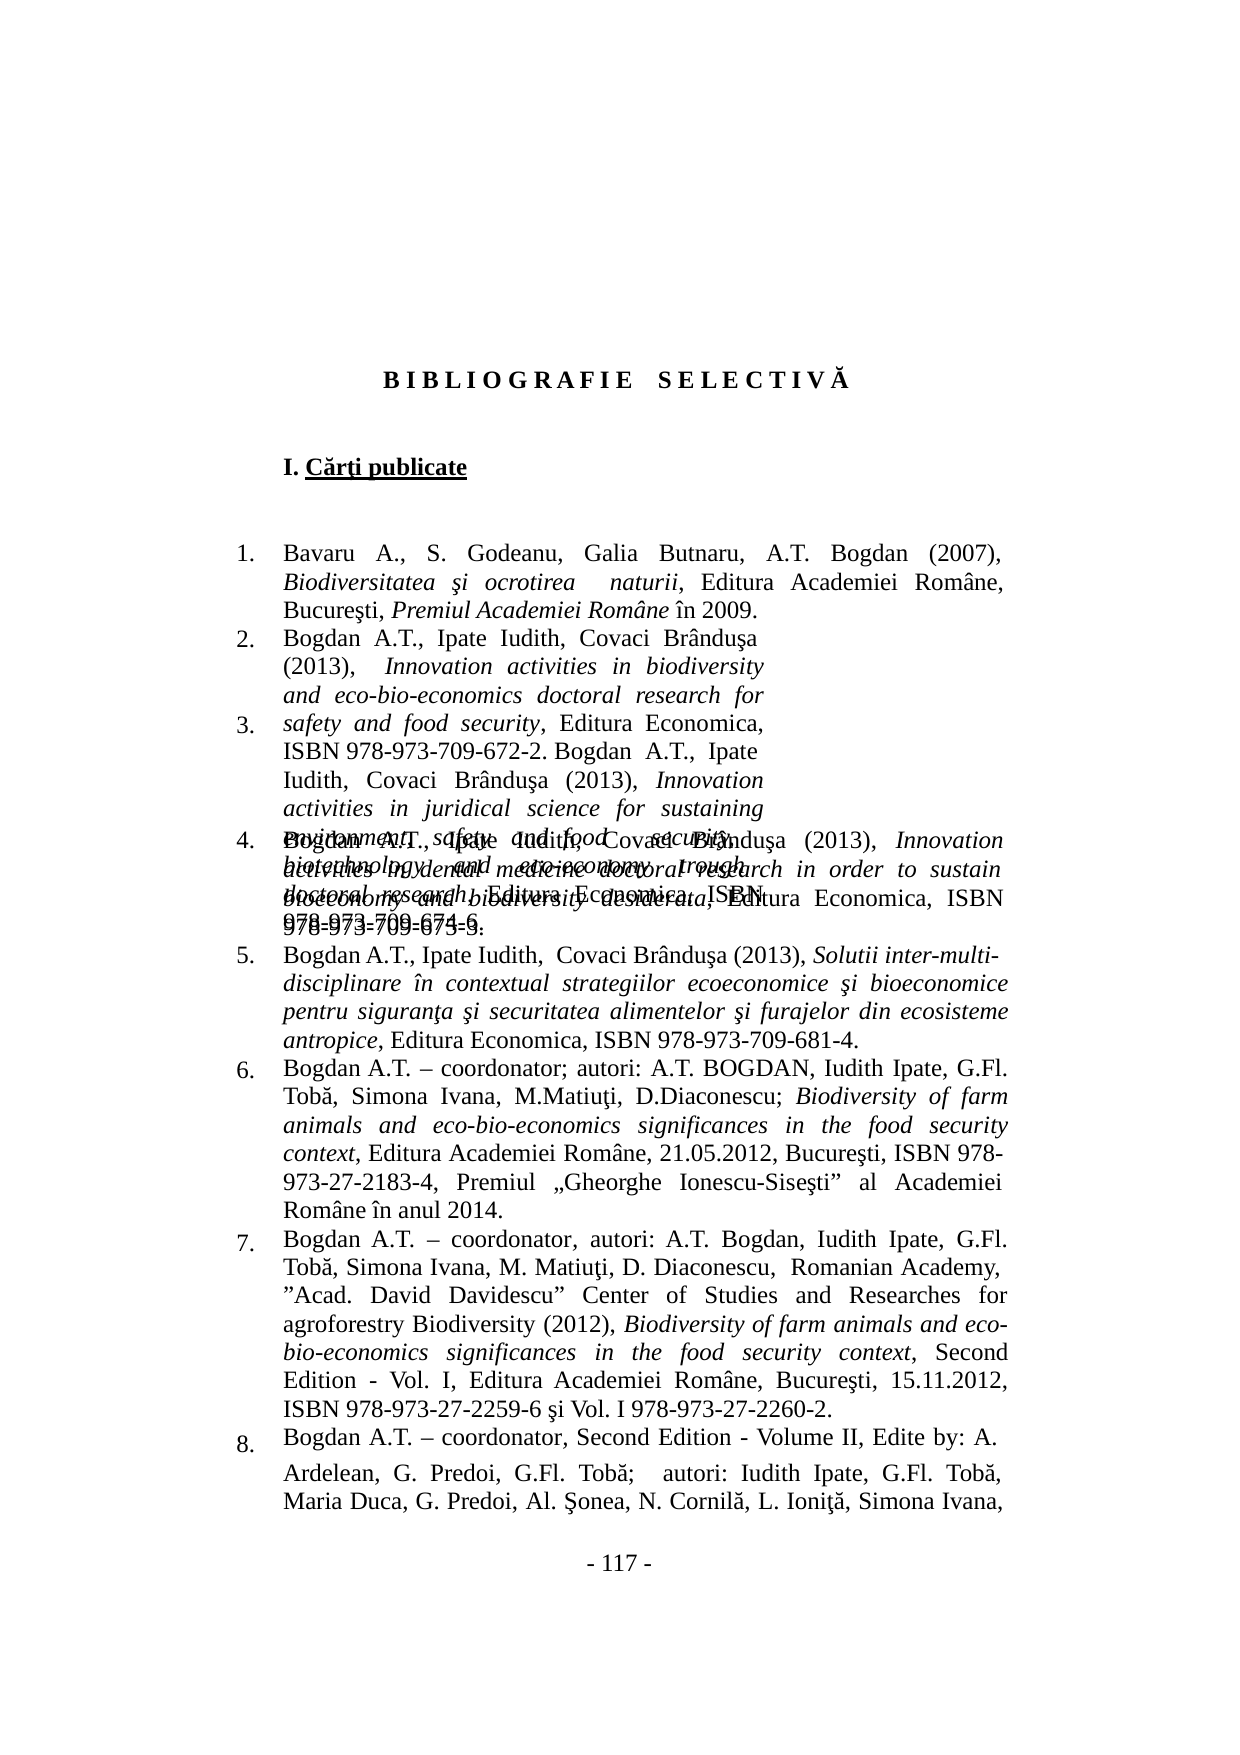

B I B L I O G R A F I E    S E L E C T I V Ă
I. Cărţi publicate
1.
Bavaru   A.,   S.   Godeanu,   Galia   Butnaru,   A.T.   Bogdan   (2007),
Biodiversitatea  şi  ocrotirea
naturii,  Editura  Academiei  Române,
Bucureşti, Premiul Academiei Române în 2009.
Bogdan  A.T.,  Ipate  Iudith,  Covaci  Brânduşa  (2013),  Innovation activities in biodiversity and eco-bio-economics doctoral research for safety and food security, Editura Economica, ISBN 978-973-709-672-2. Bogdan  A.T.,  Ipate  Iudith,  Covaci  Brânduşa  (2013),  Innovation activities in juridical science for sustaining environment, safety and food   security,   biotechnology   and   eco-economy   trough   doctoral research, Editura Economica, ISBN 978-973-709-674-6.
2.
3.
4.
Bogdan  A.T.,  Ipate  Iudith,
activities  in  dental  medicine bioeconomy  and  biodiversity
978-973-709-675-3.
Covaci  Brânduşa  (2013),  Innovation
doctoral  research  in  order  to  sustain desiderata,  Editura  Economica,  ISBN
5.
Bogdan A.T., Ipate Iudith,  Covaci Brânduşa (2013), Solutii inter-multi-
disciplinare în contextual strategiilor ecoeconomice şi bioeconomice pentru siguranţa şi securitatea alimentelor şi furajelor din ecosisteme antropice, Editura Economica, ISBN 978-973-709-681-4.
Bogdan A.T. – coordonator; autori: A.T. BOGDAN, Iudith Ipate, G.Fl. Tobă, Simona Ivana, M.Matiuţi, D.Diaconescu; Biodiversity of farm animals and eco-bio-economics significances in the food security context, Editura Academiei Române, 21.05.2012, Bucureşti, ISBN 978-
973-27-2183-4,  Premiul  „Gheorghe  Ionescu-Siseşti”  al  Academiei
Române în anul 2014.
Bogdan A.T. – coordonator, autori: A.T. Bogdan, Iudith Ipate, G.Fl. Tobă, Simona Ivana, M. Matiuţi, D. Diaconescu,  Romanian Academy,
”Acad. David Davidescu” Center of Studies and Researches for agroforestry Biodiversity (2012), Biodiversity of farm animals and eco- bio-economics  significances  in  the  food  security  context,  Second Edition - Vol. I, Editura Academiei Române, Bucureşti, 15.11.2012, ISBN 978-973-27-2259-6 şi Vol. I 978-973-27-2260-2.
Bogdan A.T. – coordonator, Second Edition - Volume II, Edite by: A.
6.
7.
8.
Ardelean,  G.  Predoi,  G.Fl.  Tobă;
autori:  Iudith  Ipate,  G.Fl.  Tobă,
Maria Duca, G. Predoi, Al. Şonea, N. Cornilă, L. Ioniţă, Simona Ivana,
- 117 -